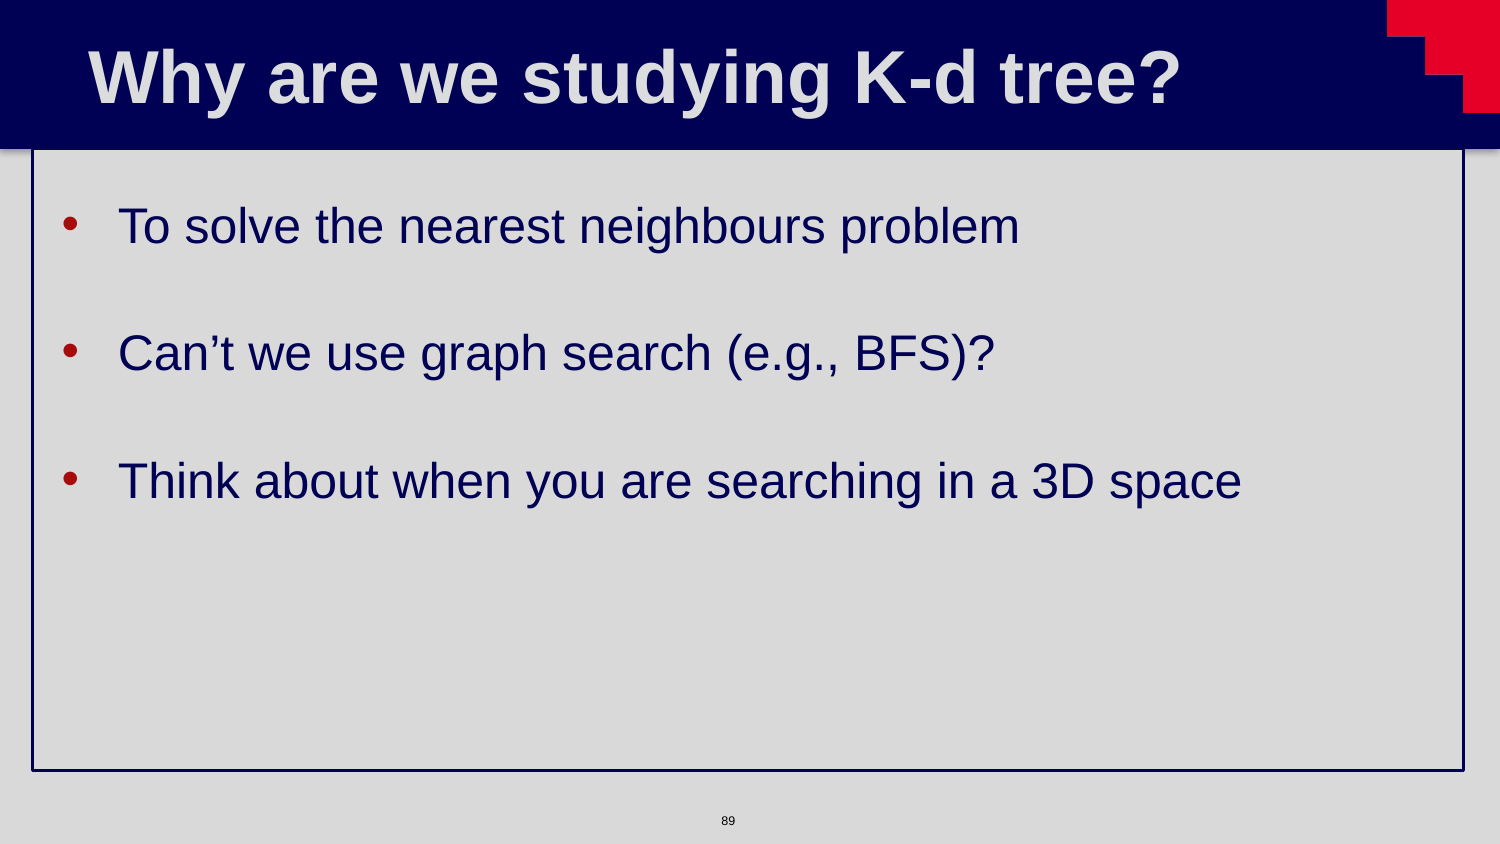

# Why are we studying K-d tree?
To solve the nearest neighbours problem
Can’t we use graph search (e.g., BFS)?
Think about when you are searching in a 3D space